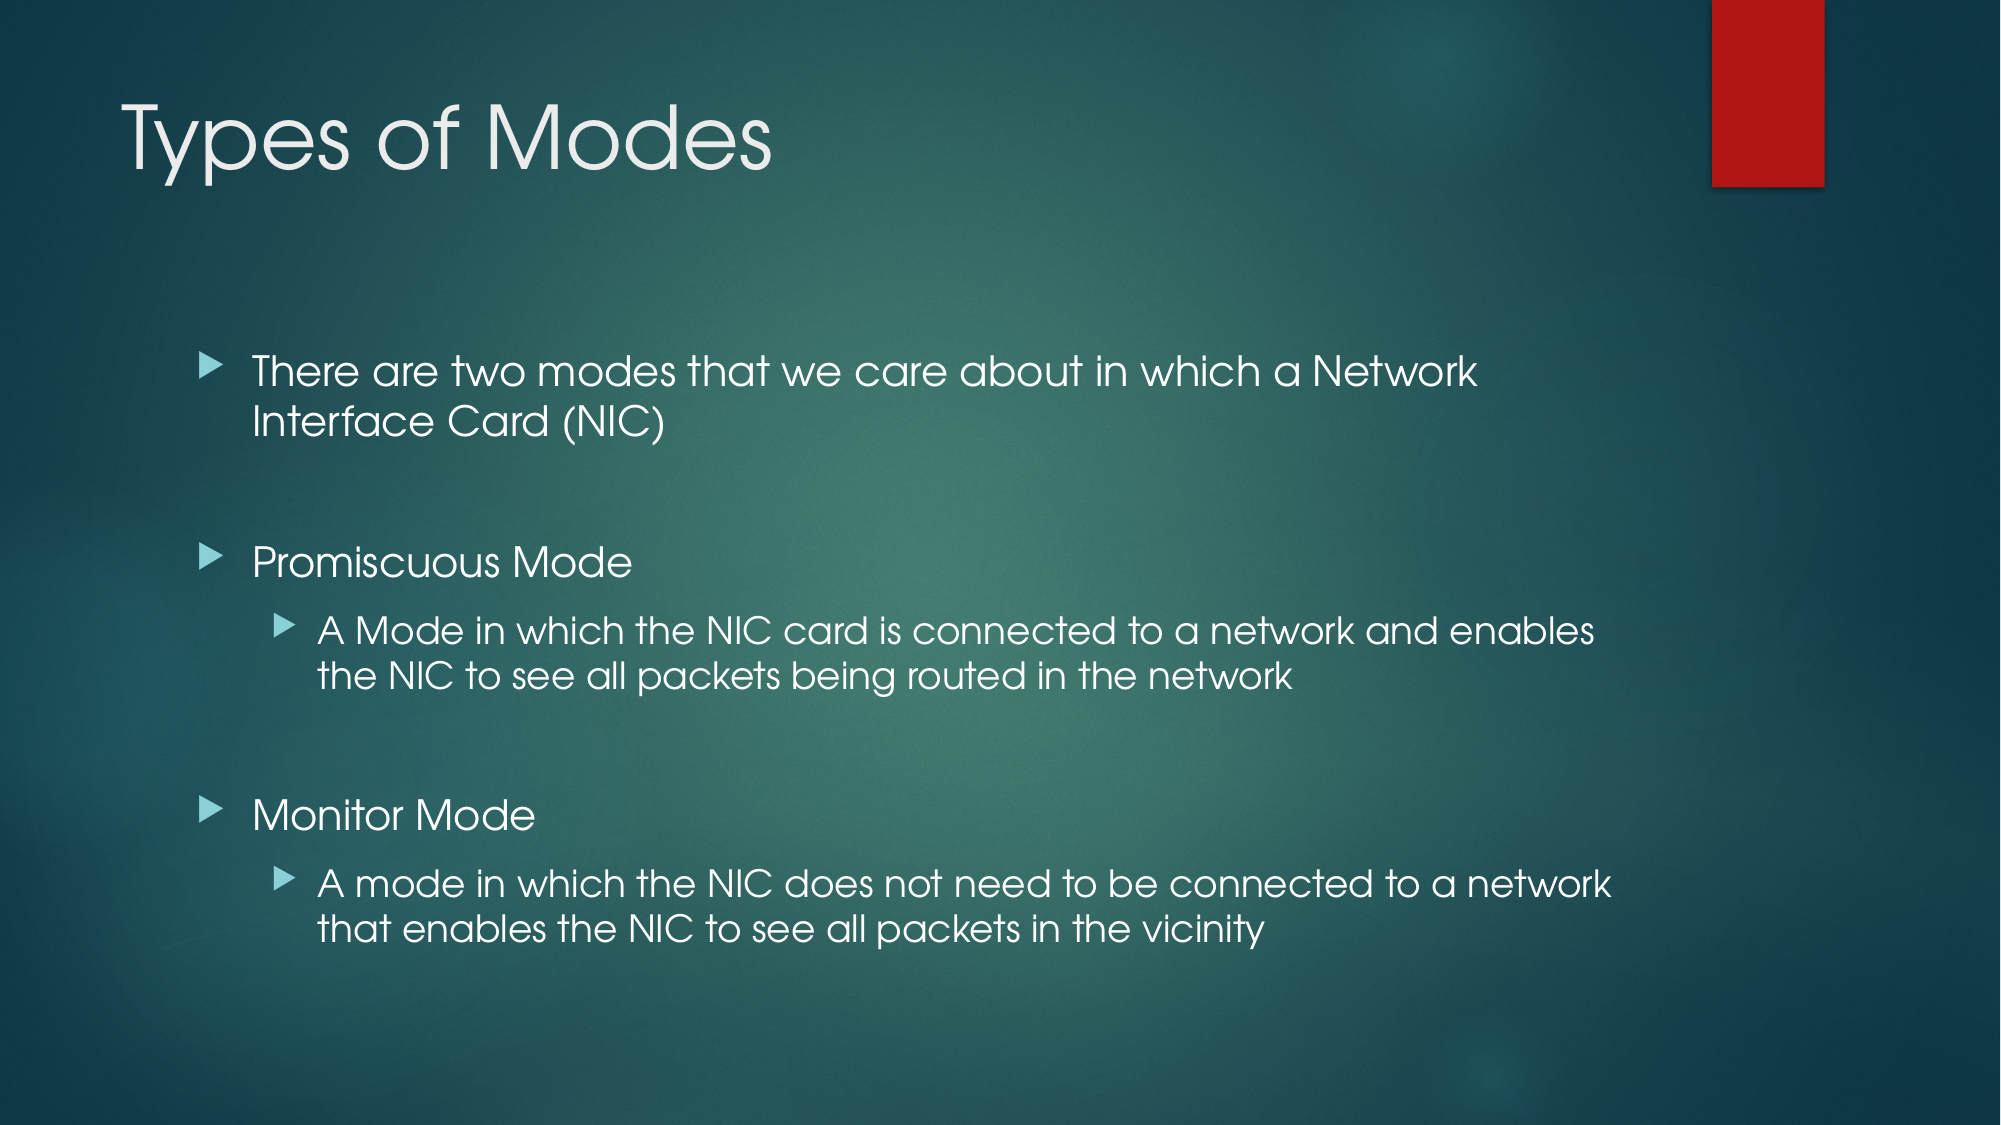

# Types of Modes
There are two modes that we care about in which a Network Interface Card (NIC)

Promiscuous Mode
A Mode in which the NIC card is connected to a network and enables the NIC to see all packets being routed in the network

Monitor Mode
A mode in which the NIC does not need to be connected to a network that enables the NIC to see all packets in the vicinity